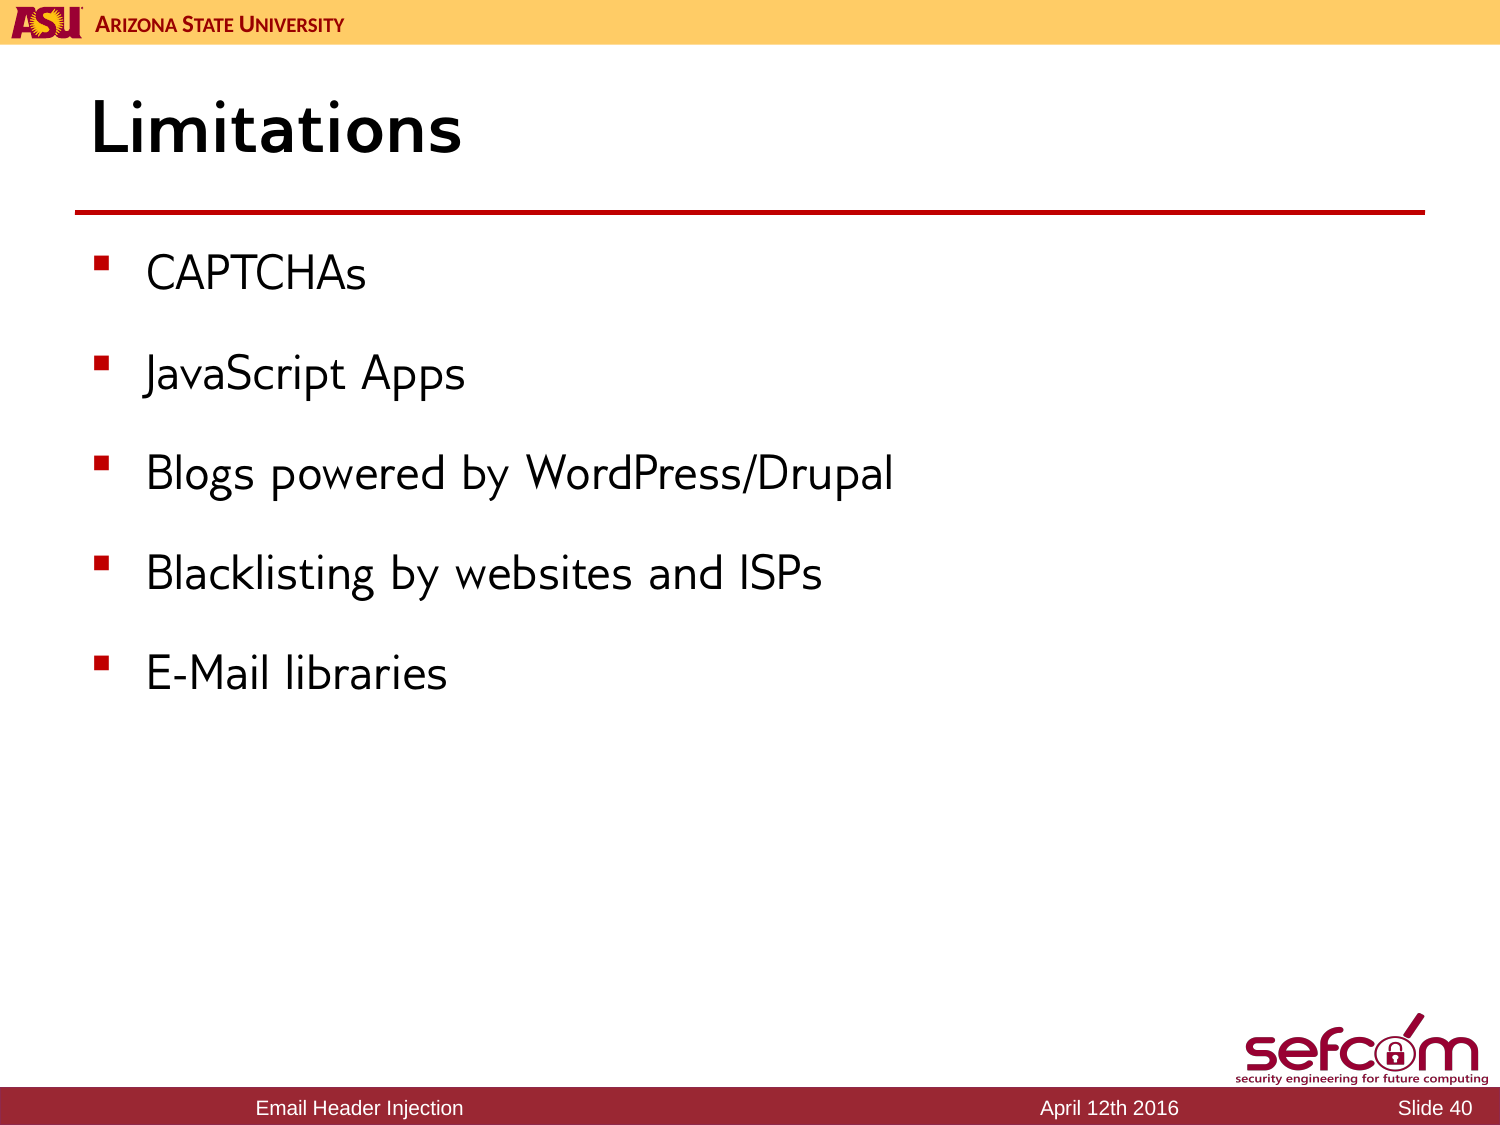

# Limitations
CAPTCHAs
JavaScript Apps
Blogs powered by WordPress/Drupal
Blacklisting by websites and ISPs
E-Mail libraries

Email Header Injection
April 12th 2016
Slide 40